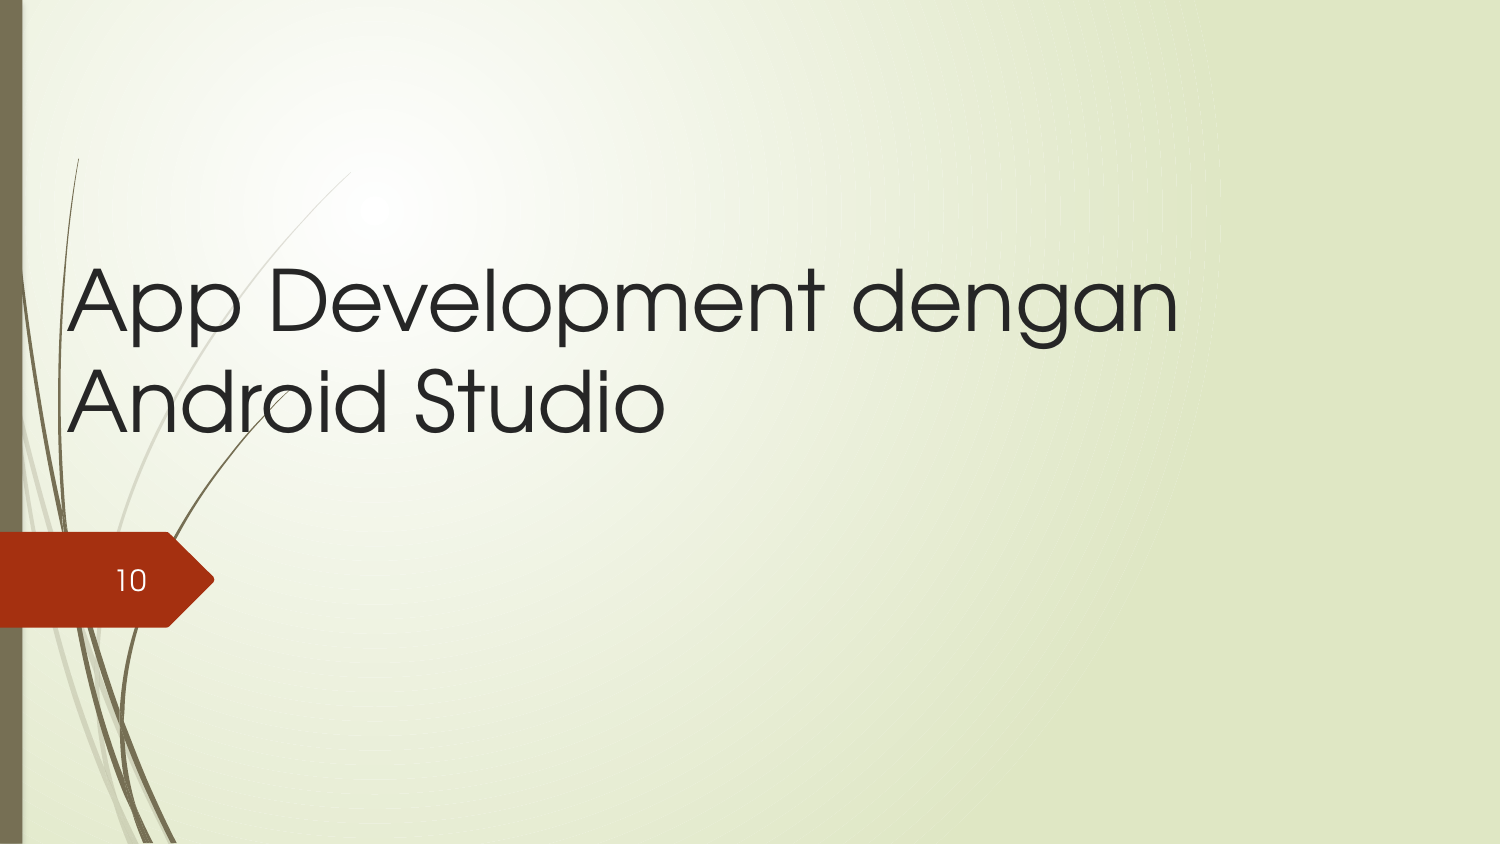

# App Development dengan Android Studio
10